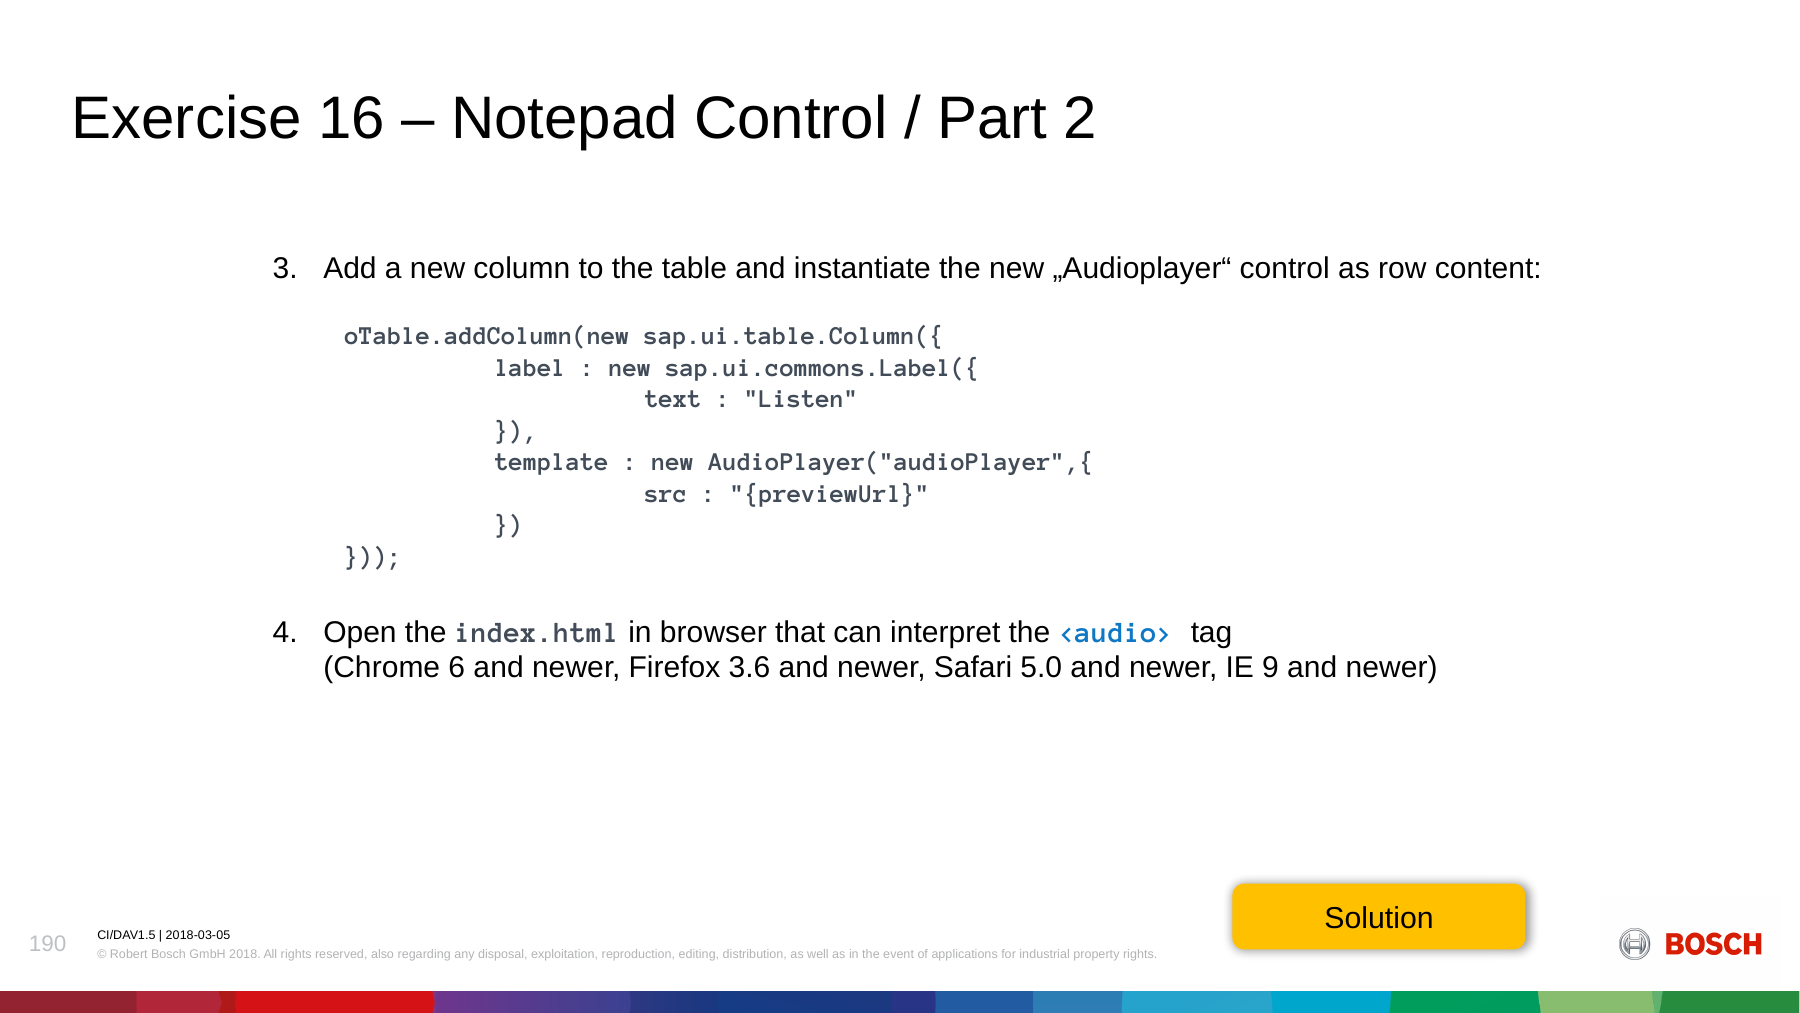

# Exercise 16 – Notepad Control / Part 2
Add a new column to the table and instantiate the new „Audioplayer“ control as row content:
oTable.addColumn(new sap.ui.table.Column({
	label : new sap.ui.commons.Label({
		text : "Listen"
	}),
	template : new AudioPlayer("audioPlayer",{
		src : "{previewUrl}"
	})
}));
Open the index.html in browser that can interpret the <audio> tag
(Chrome 6 and newer, Firefox 3.6 and newer, Safari 5.0 and newer, IE 9 and newer)
Solution